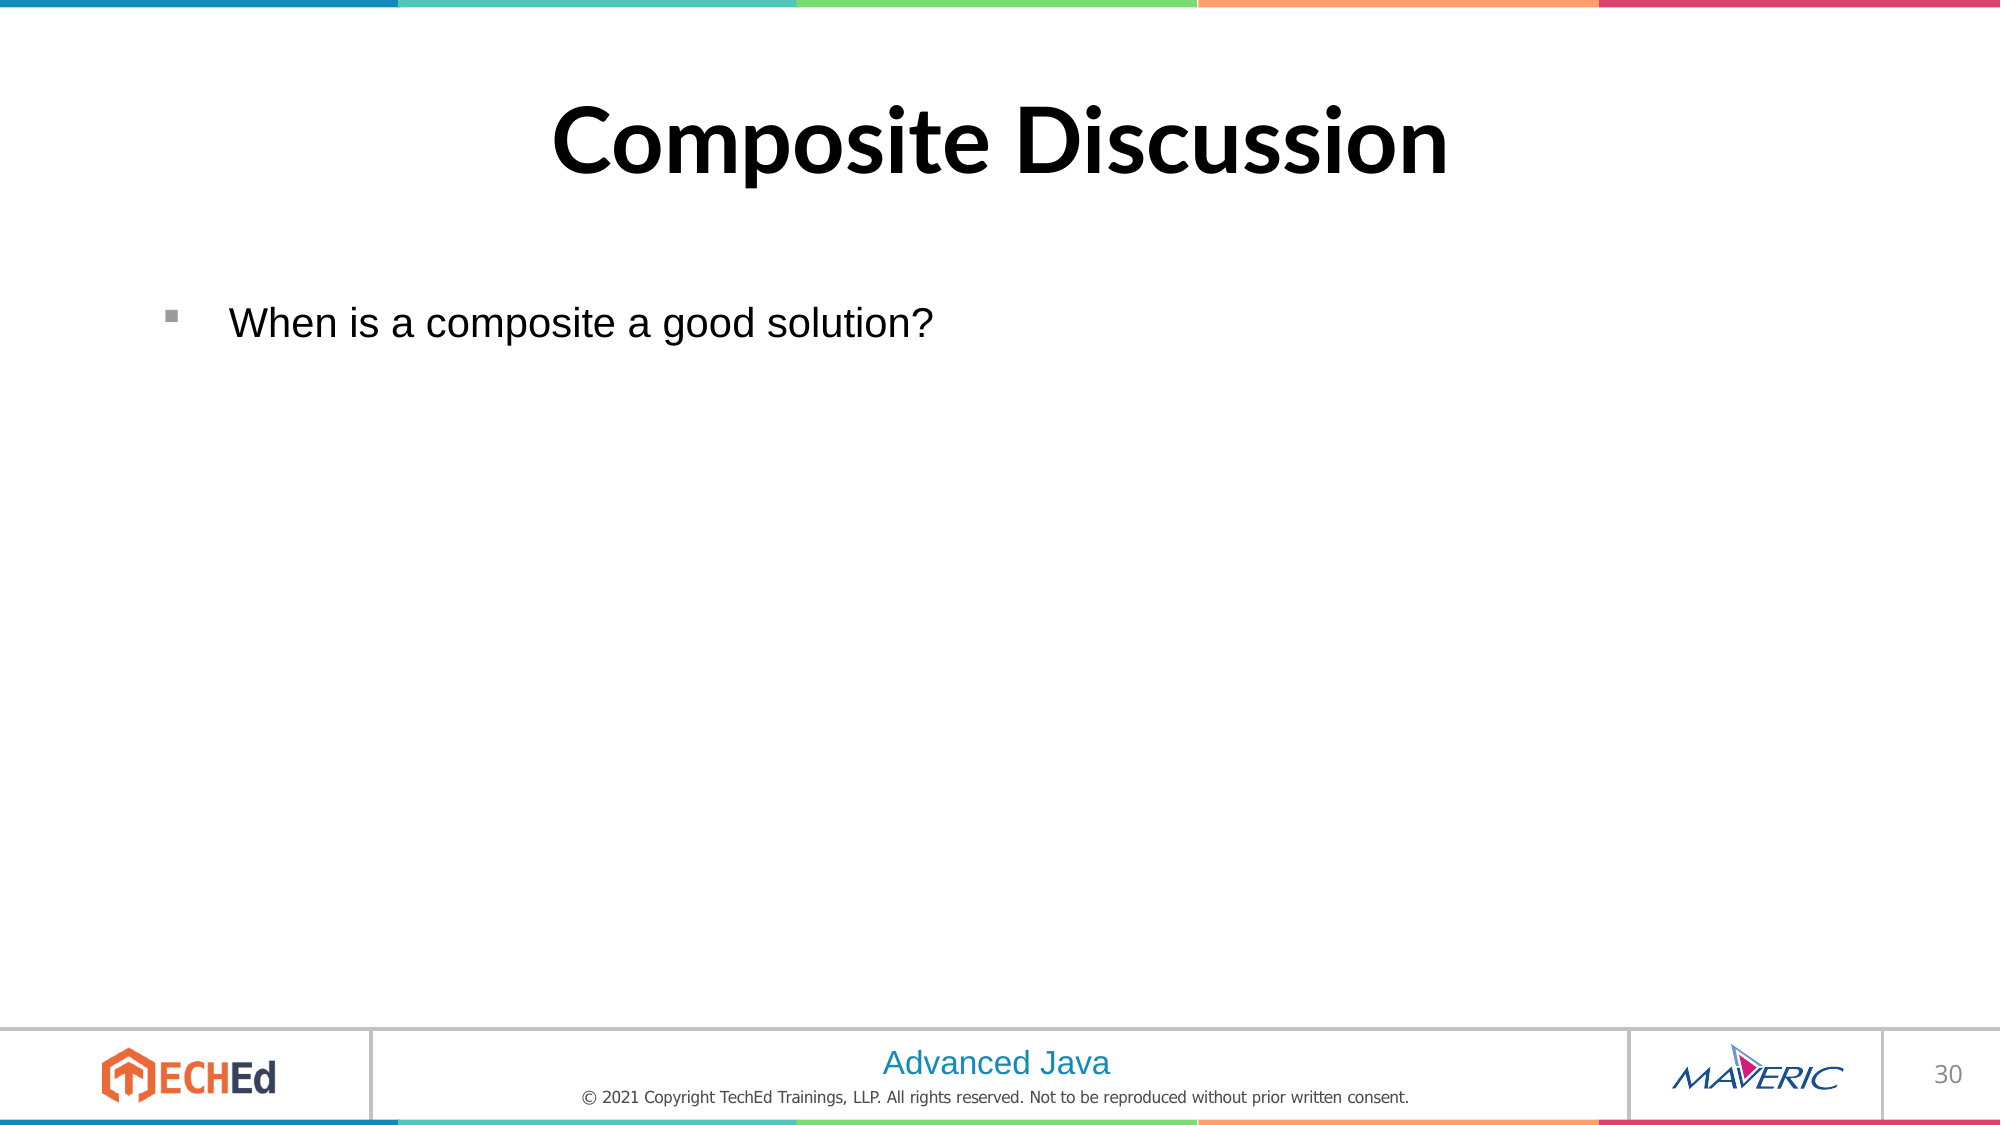

# Composite Discussion
When is a composite a good solution?